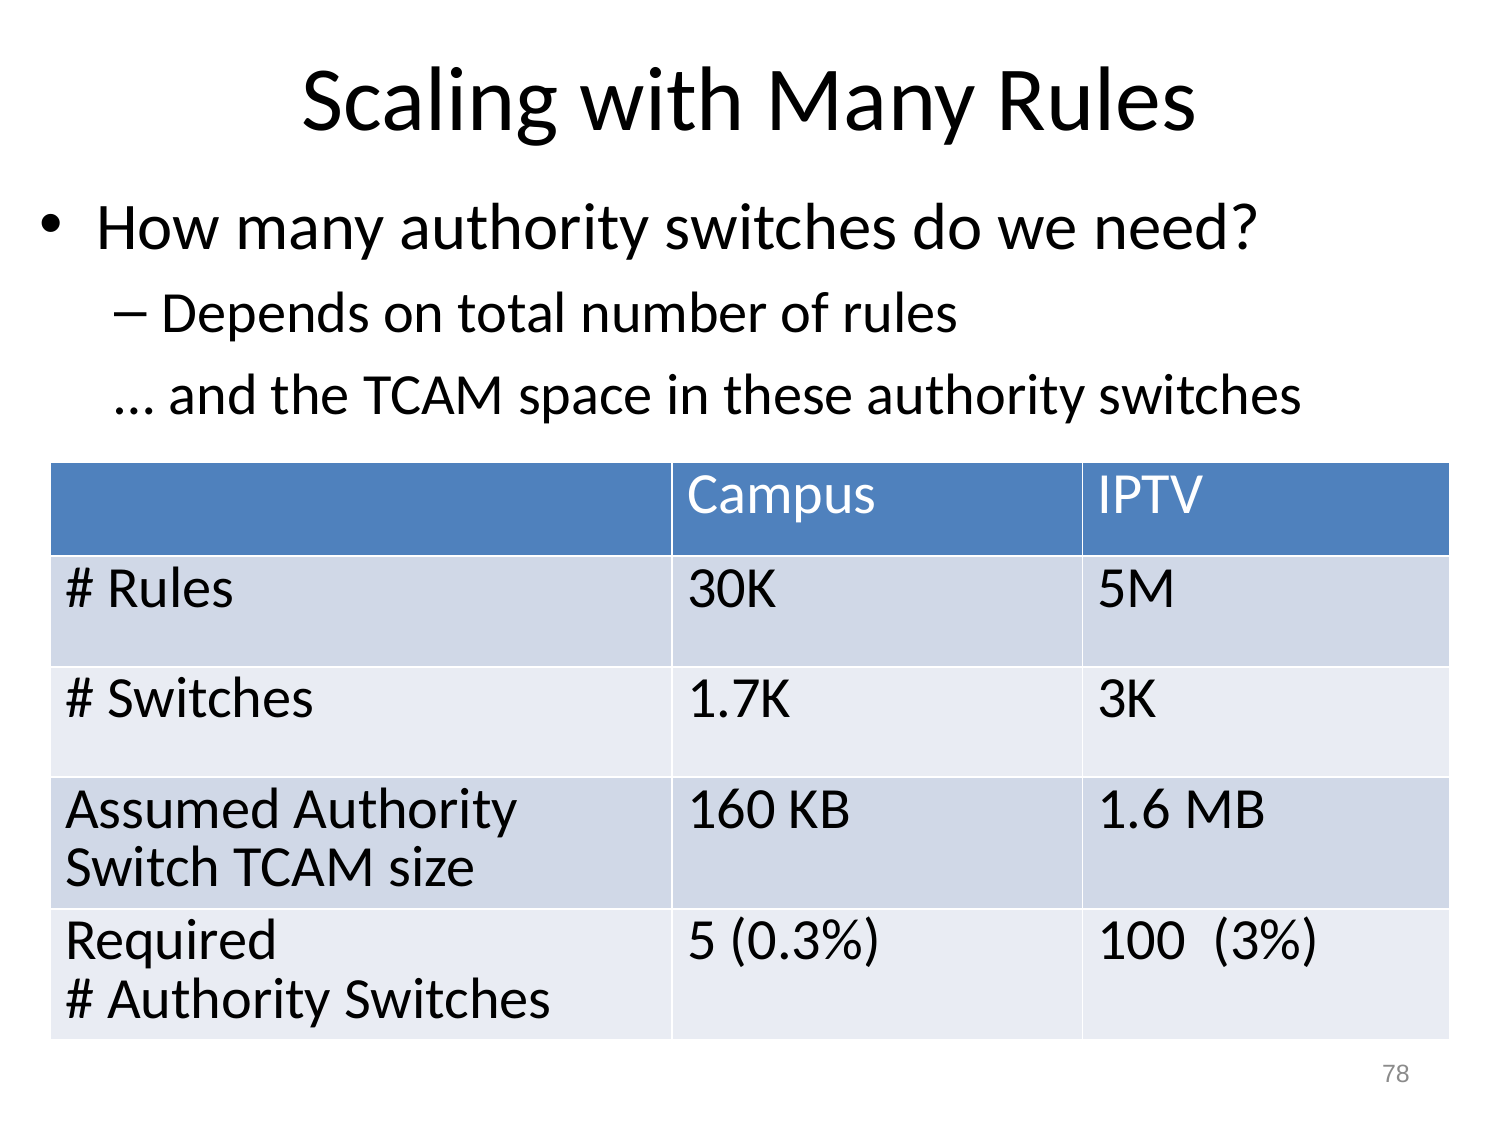

# Scaling with Many Rules
How many authority switches do we need?
Depends on total number of rules
… and the TCAM space in these authority switches

|  | Campus | IPTV |
| --- | --- | --- |
| # Rules | 30K | 5M |
| # Switches | 1.7K | 3K |
| Assumed Authority Switch TCAM size | 160 KB | 1.6 MB |
| Required # Authority Switches | 5 (0.3%) | 100 (3%) |
78